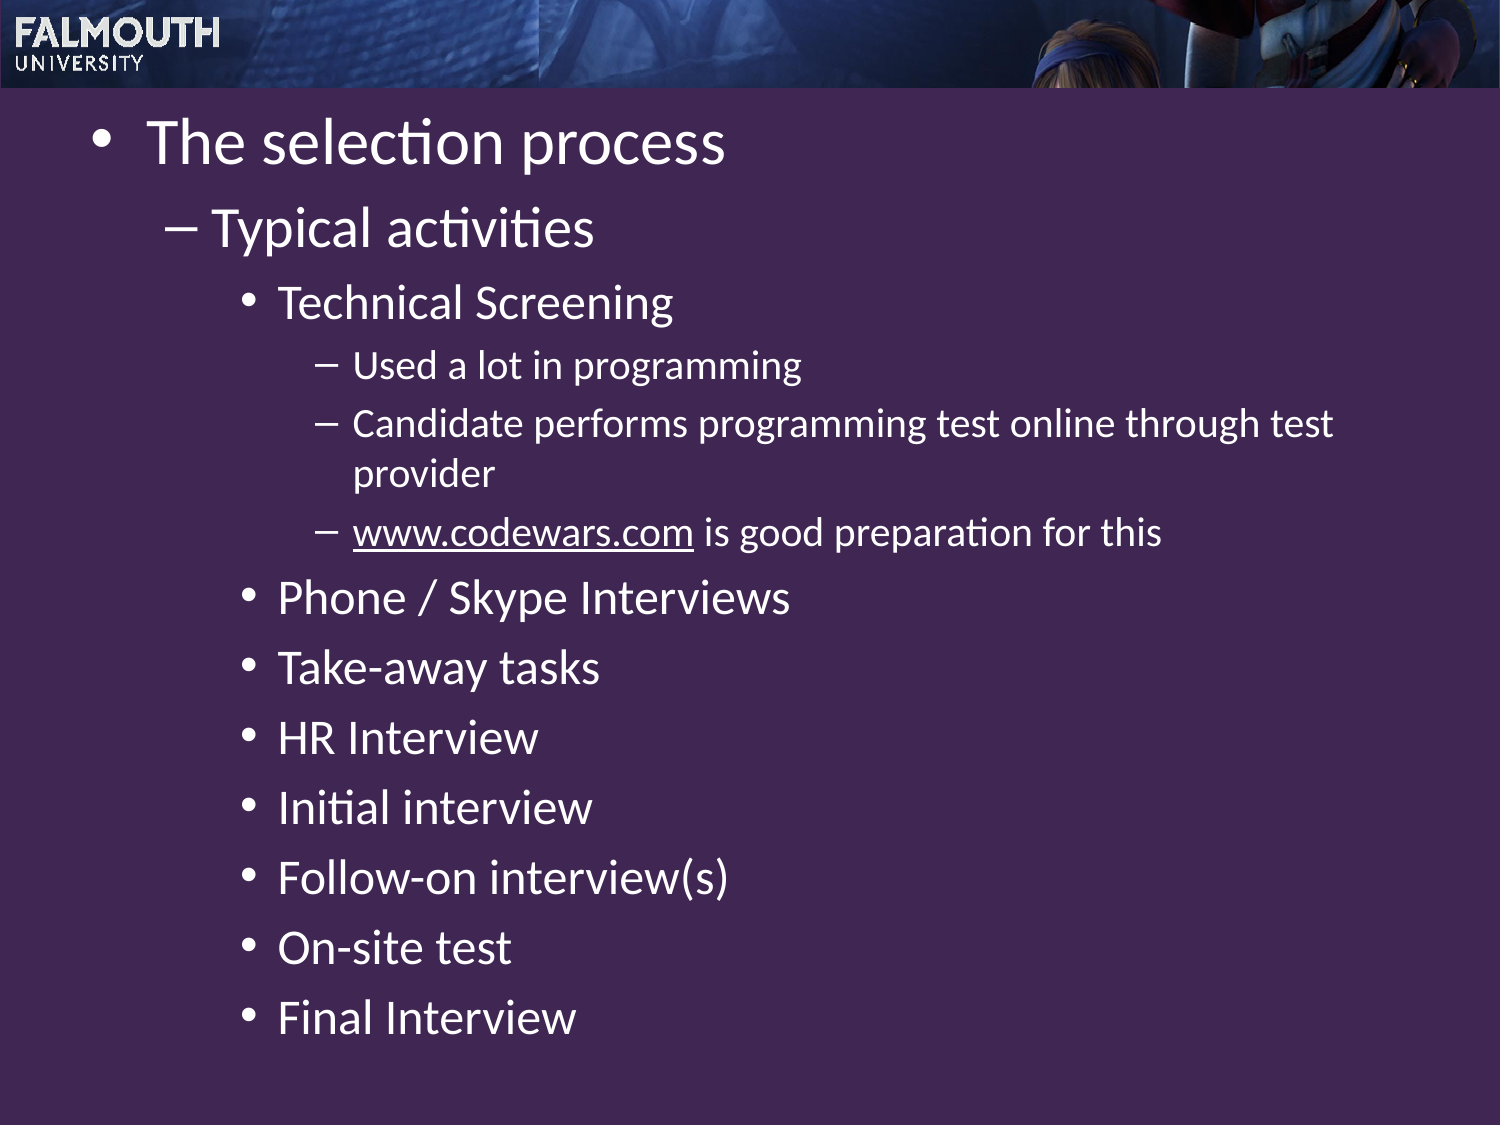

The selection process
Typical activities
Technical Screening
Used a lot in programming
Candidate performs programming test online through test provider
www.codewars.com is good preparation for this
Phone / Skype Interviews
Take-away tasks
HR Interview
Initial interview
Follow-on interview(s)
On-site test
Final Interview